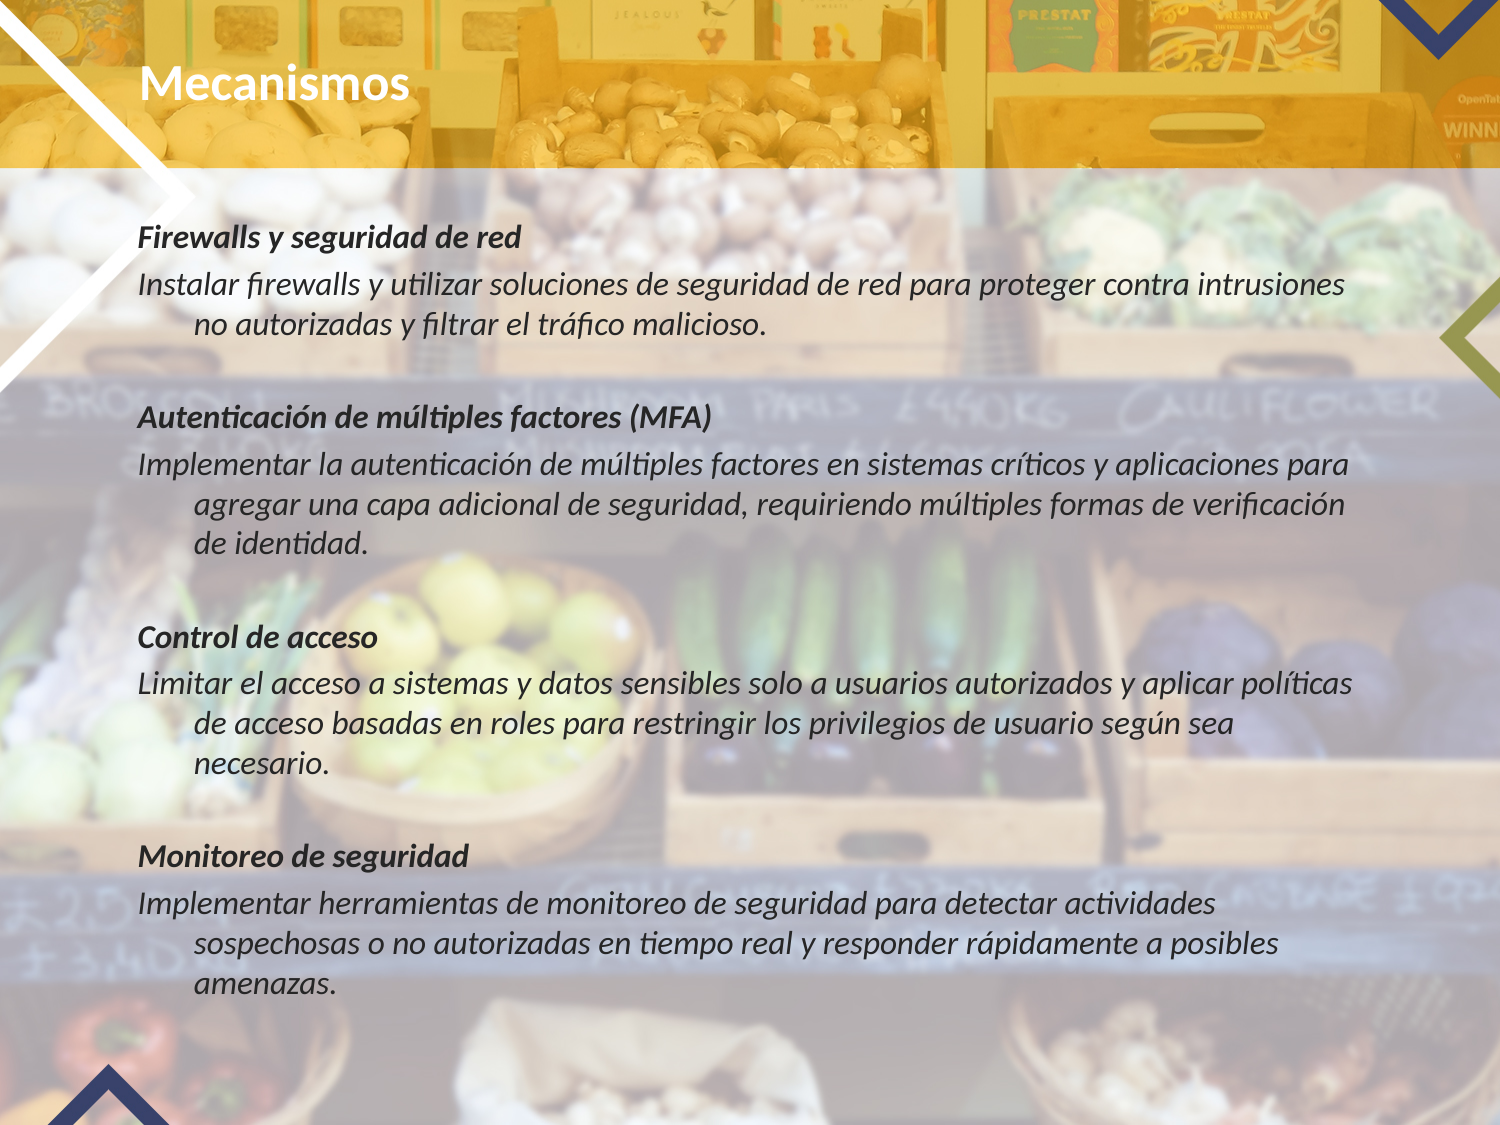

# Mecanismos
Firewalls y seguridad de red
Instalar firewalls y utilizar soluciones de seguridad de red para proteger contra intrusiones no autorizadas y filtrar el tráfico malicioso.

Autenticación de múltiples factores (MFA)
Implementar la autenticación de múltiples factores en sistemas críticos y aplicaciones para agregar una capa adicional de seguridad, requiriendo múltiples formas de verificación de identidad.

Control de acceso
Limitar el acceso a sistemas y datos sensibles solo a usuarios autorizados y aplicar políticas de acceso basadas en roles para restringir los privilegios de usuario según sea necesario.

Monitoreo de seguridad
Implementar herramientas de monitoreo de seguridad para detectar actividades sospechosas o no autorizadas en tiempo real y responder rápidamente a posibles amenazas.